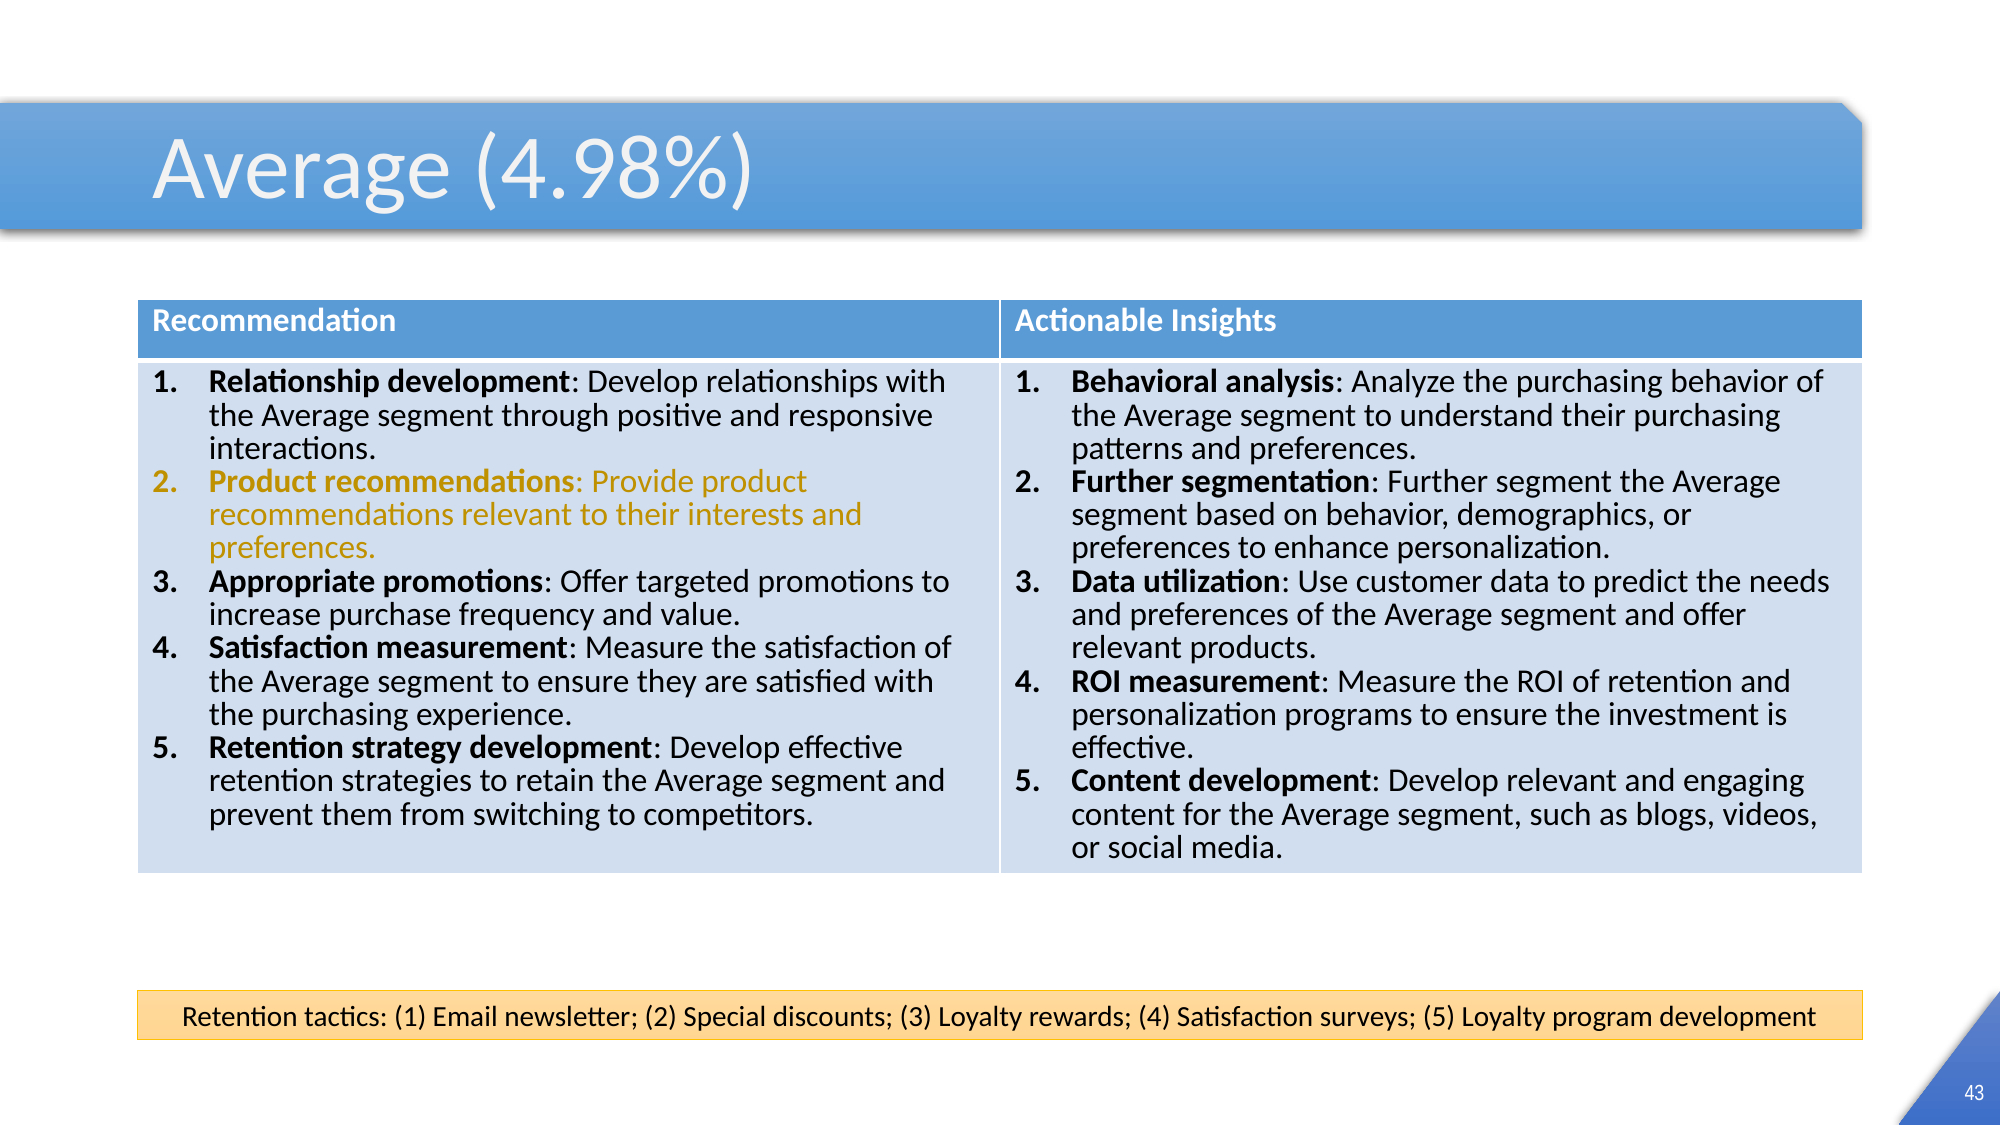

# Average (4.98%)

| Recommendation | Actionable Insights |
| --- | --- |
| Relationship development: Develop relationships with the Average segment through positive and responsive interactions. Product recommendations: Provide product recommendations relevant to their interests and preferences. Appropriate promotions: Offer targeted promotions to increase purchase frequency and value. Satisfaction measurement: Measure the satisfaction of the Average segment to ensure they are satisfied with the purchasing experience. Retention strategy development: Develop effective retention strategies to retain the Average segment and prevent them from switching to competitors. | Behavioral analysis: Analyze the purchasing behavior of the Average segment to understand their purchasing patterns and preferences. Further segmentation: Further segment the Average segment based on behavior, demographics, or preferences to enhance personalization. Data utilization: Use customer data to predict the needs and preferences of the Average segment and offer relevant products. ROI measurement: Measure the ROI of retention and personalization programs to ensure the investment is effective. Content development: Develop relevant and engaging content for the Average segment, such as blogs, videos, or social media. |
Retention tactics: (1) Email newsletter; (2) Special discounts; (3) Loyalty rewards; (4) Satisfaction surveys; (5) Loyalty program development
43